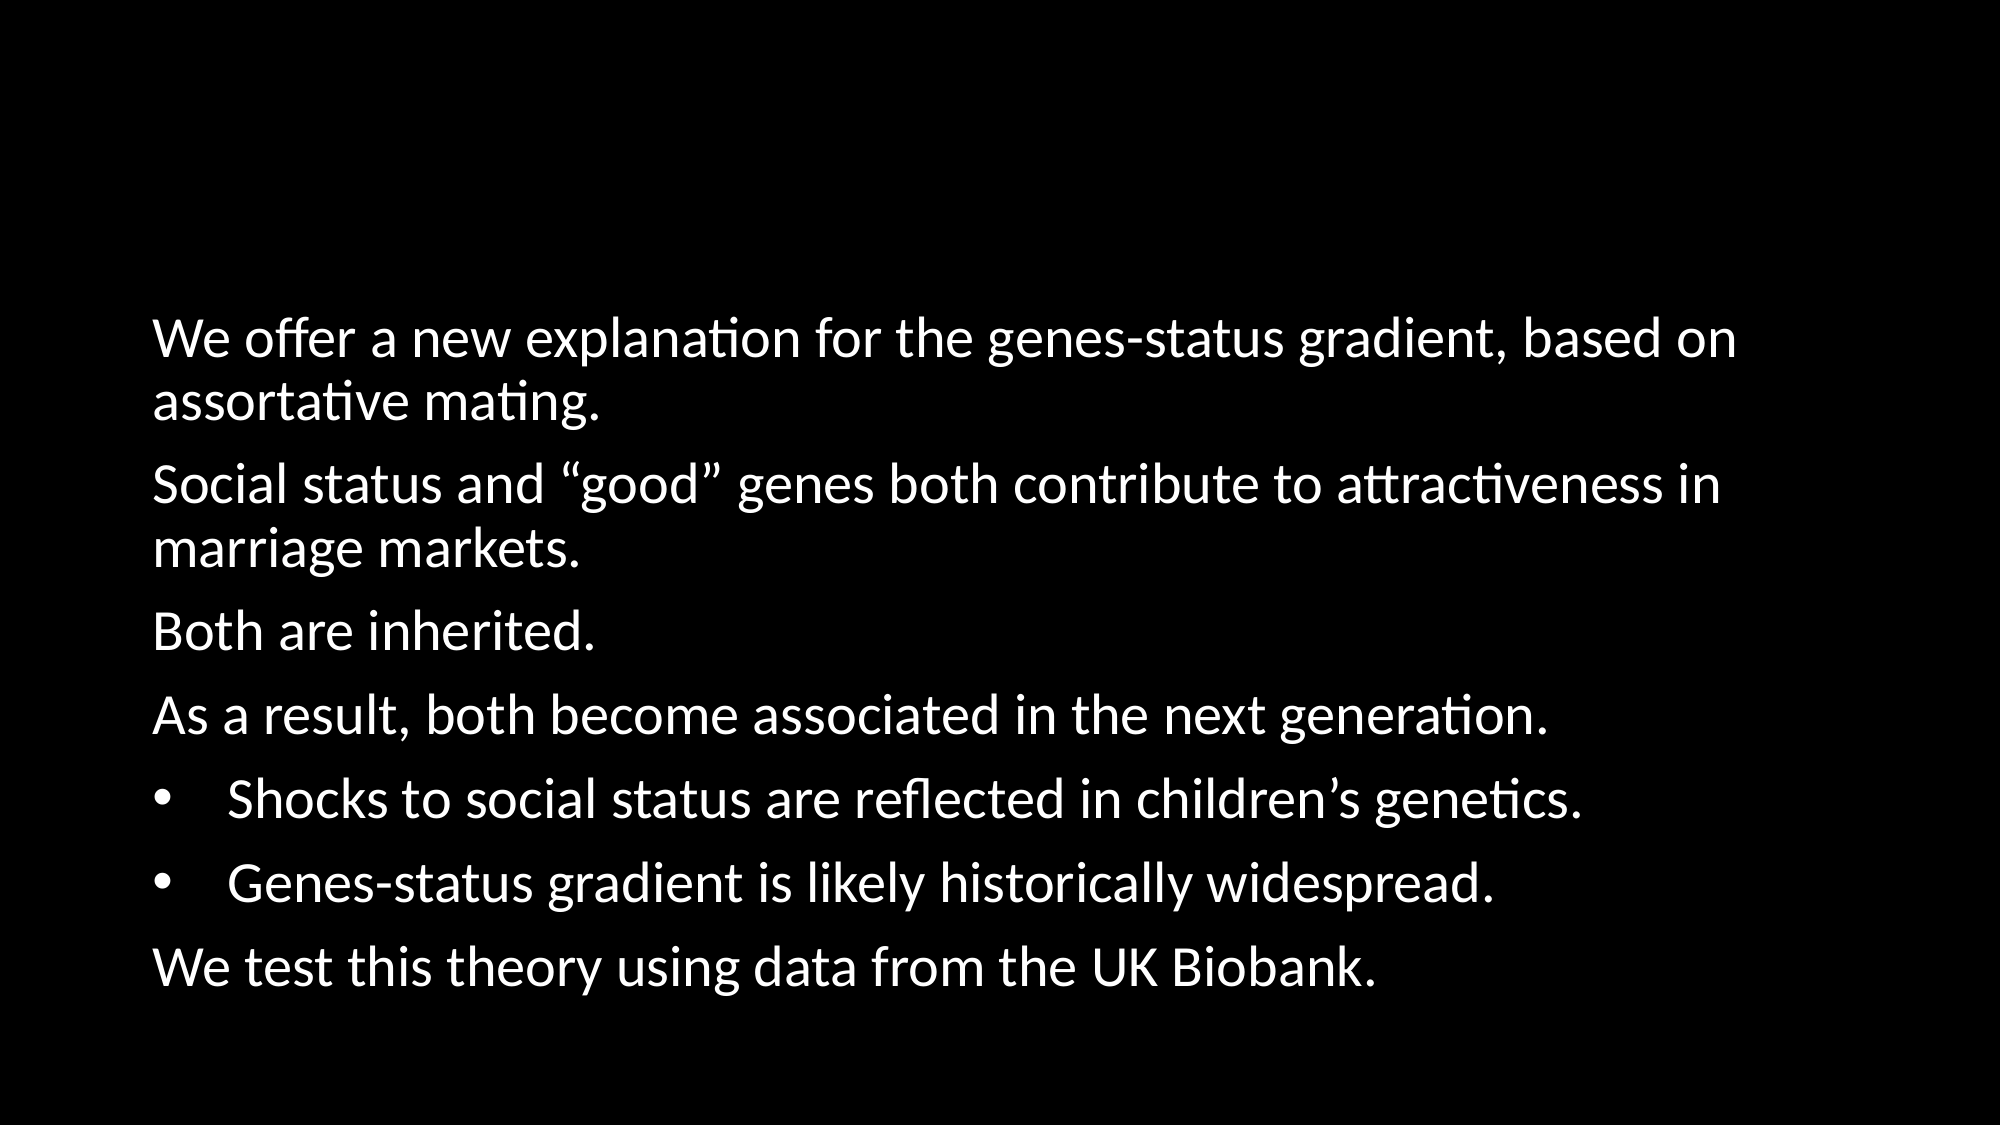

#
We offer a new explanation for the genes-status gradient, based on assortative mating.
Social status and “good” genes both contribute to attractiveness in marriage markets.
Both are inherited.
As a result, both become associated in the next generation.
Shocks to social status are reflected in children’s genetics.
Genes-status gradient is likely historically widespread.
We test this theory using data from the UK Biobank.